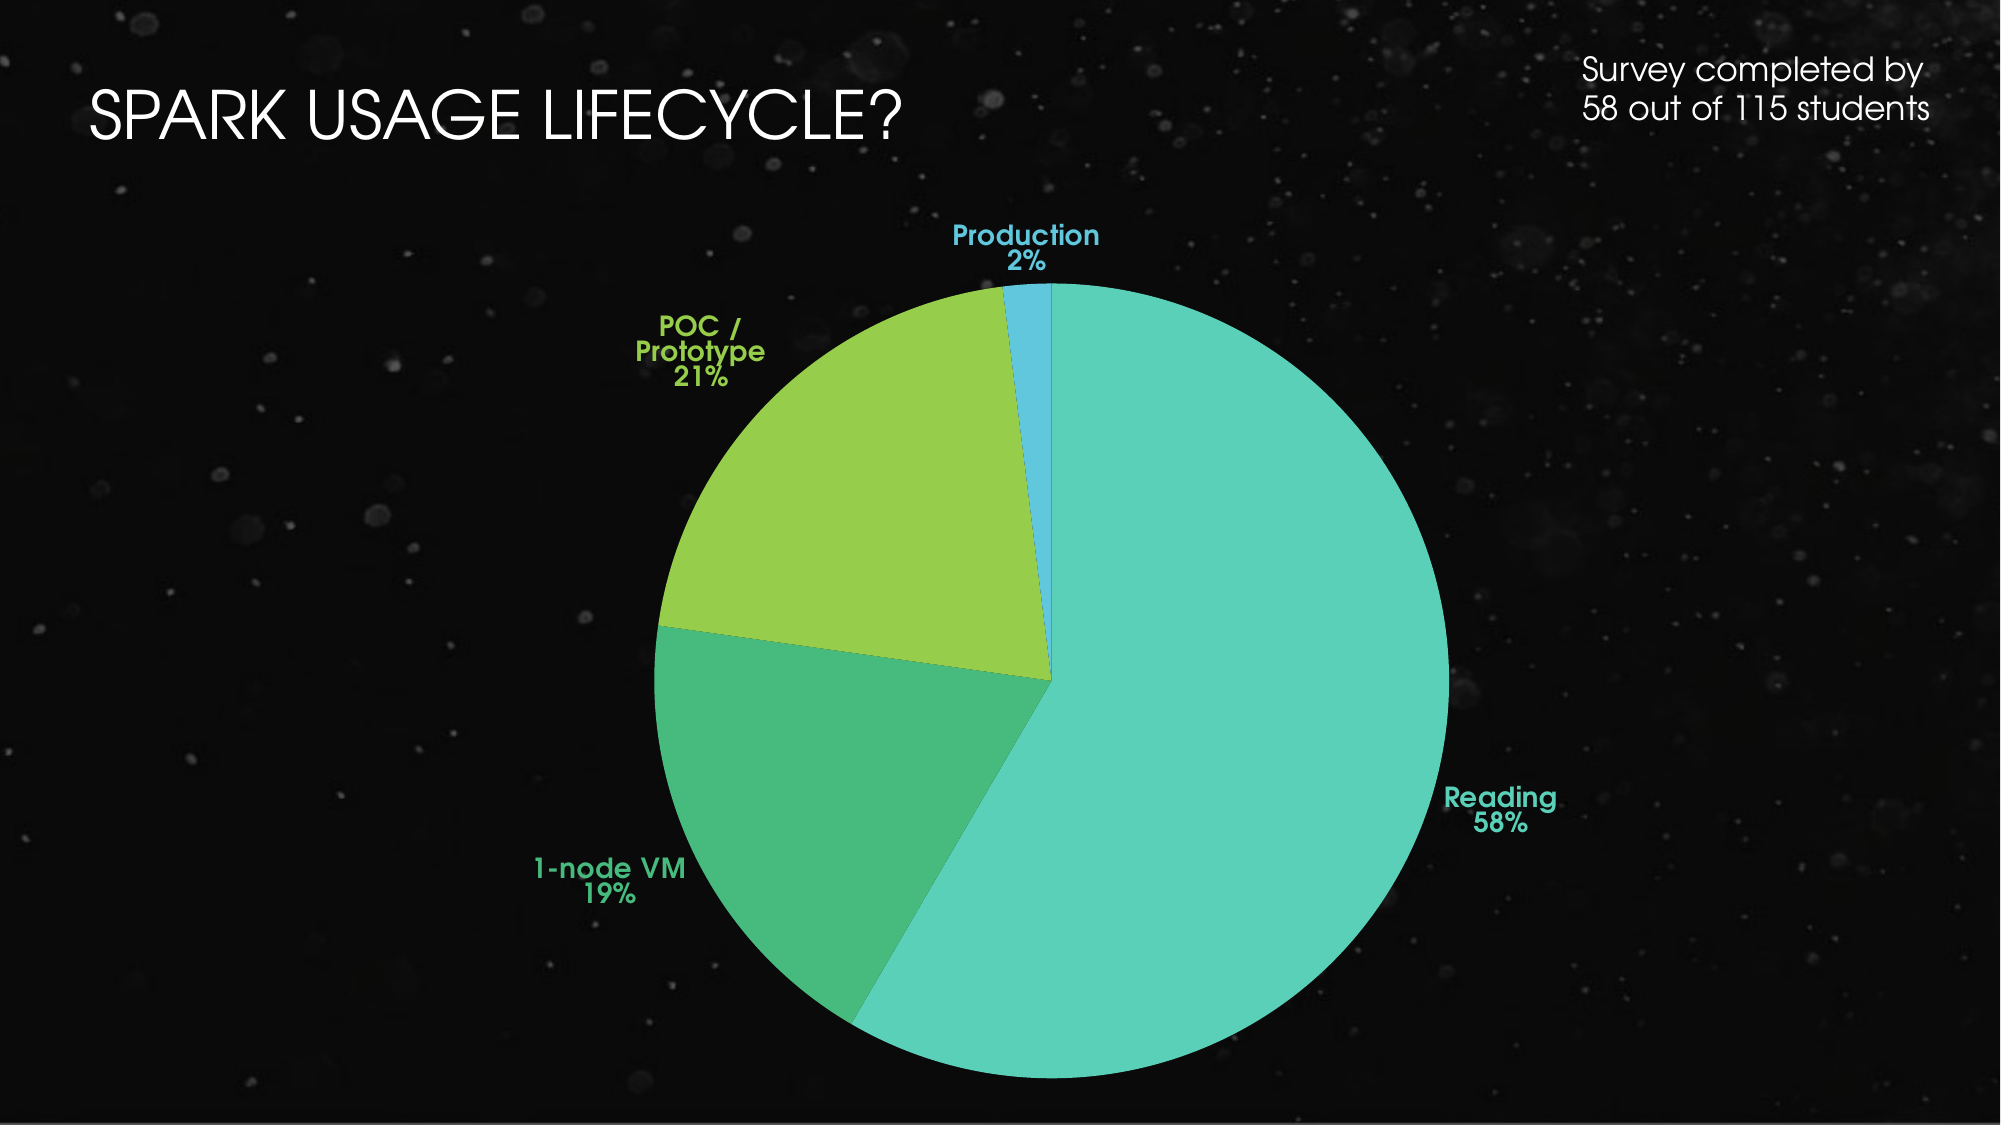

Survey completed by 58 out of 115 students
Spark usage lifecycle?

### Chart

| Category | Experience |
|---|---|
| Reading | 59.0 |
| 1-node VM | 19.0 |
| POC / Prototype | 21.0 |
| Production | 2.0 |